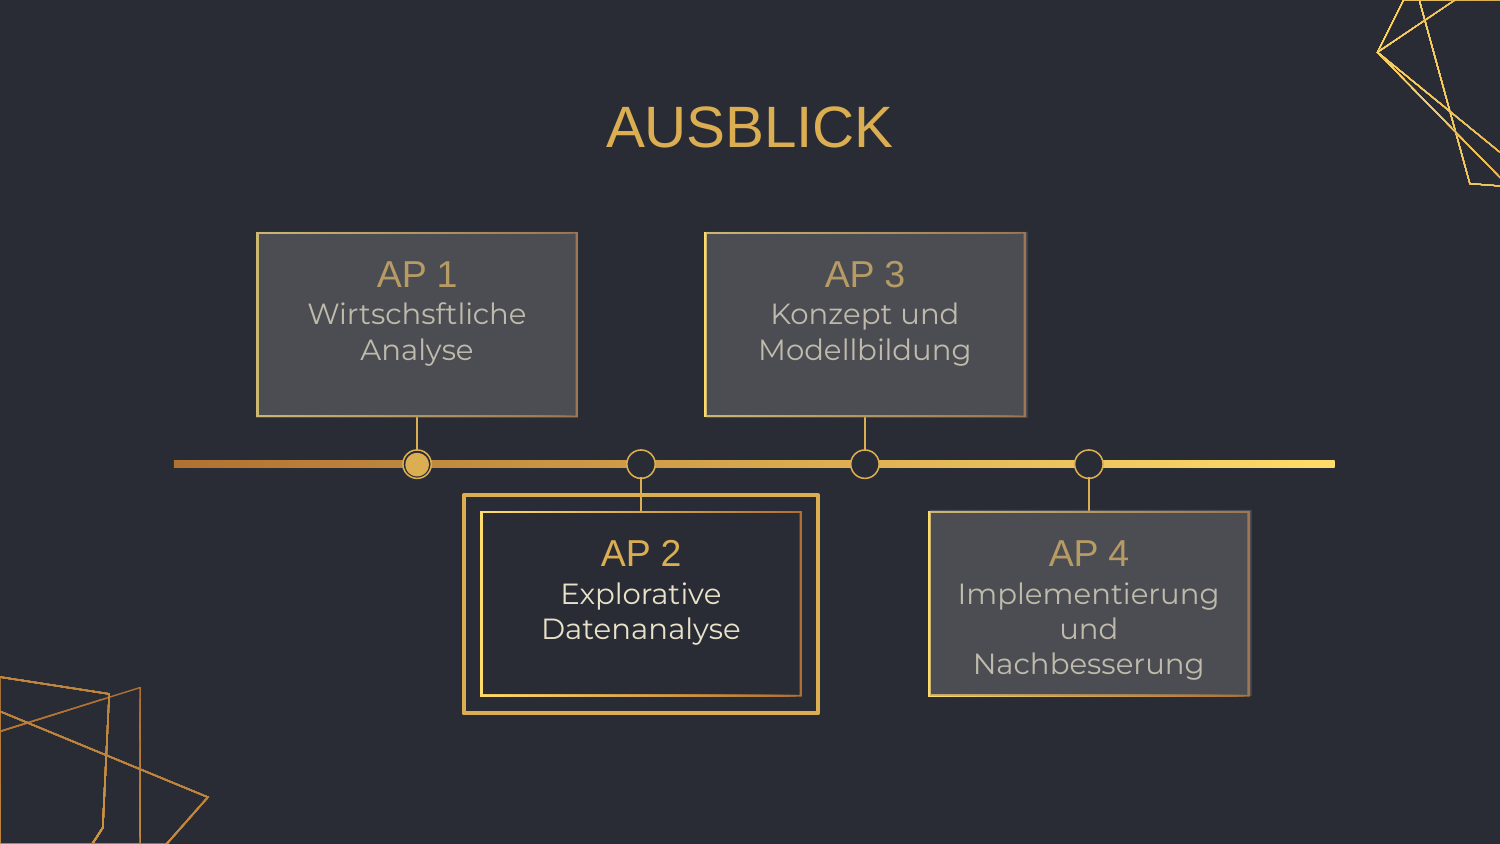

# AUSBLICK

AP 1
AP 3
Wirtschsftliche
Analyse
Konzept und
Modellbildung

AP 2
AP 4
Explorative
Datenanalyse
Implementierung und
Nachbesserung